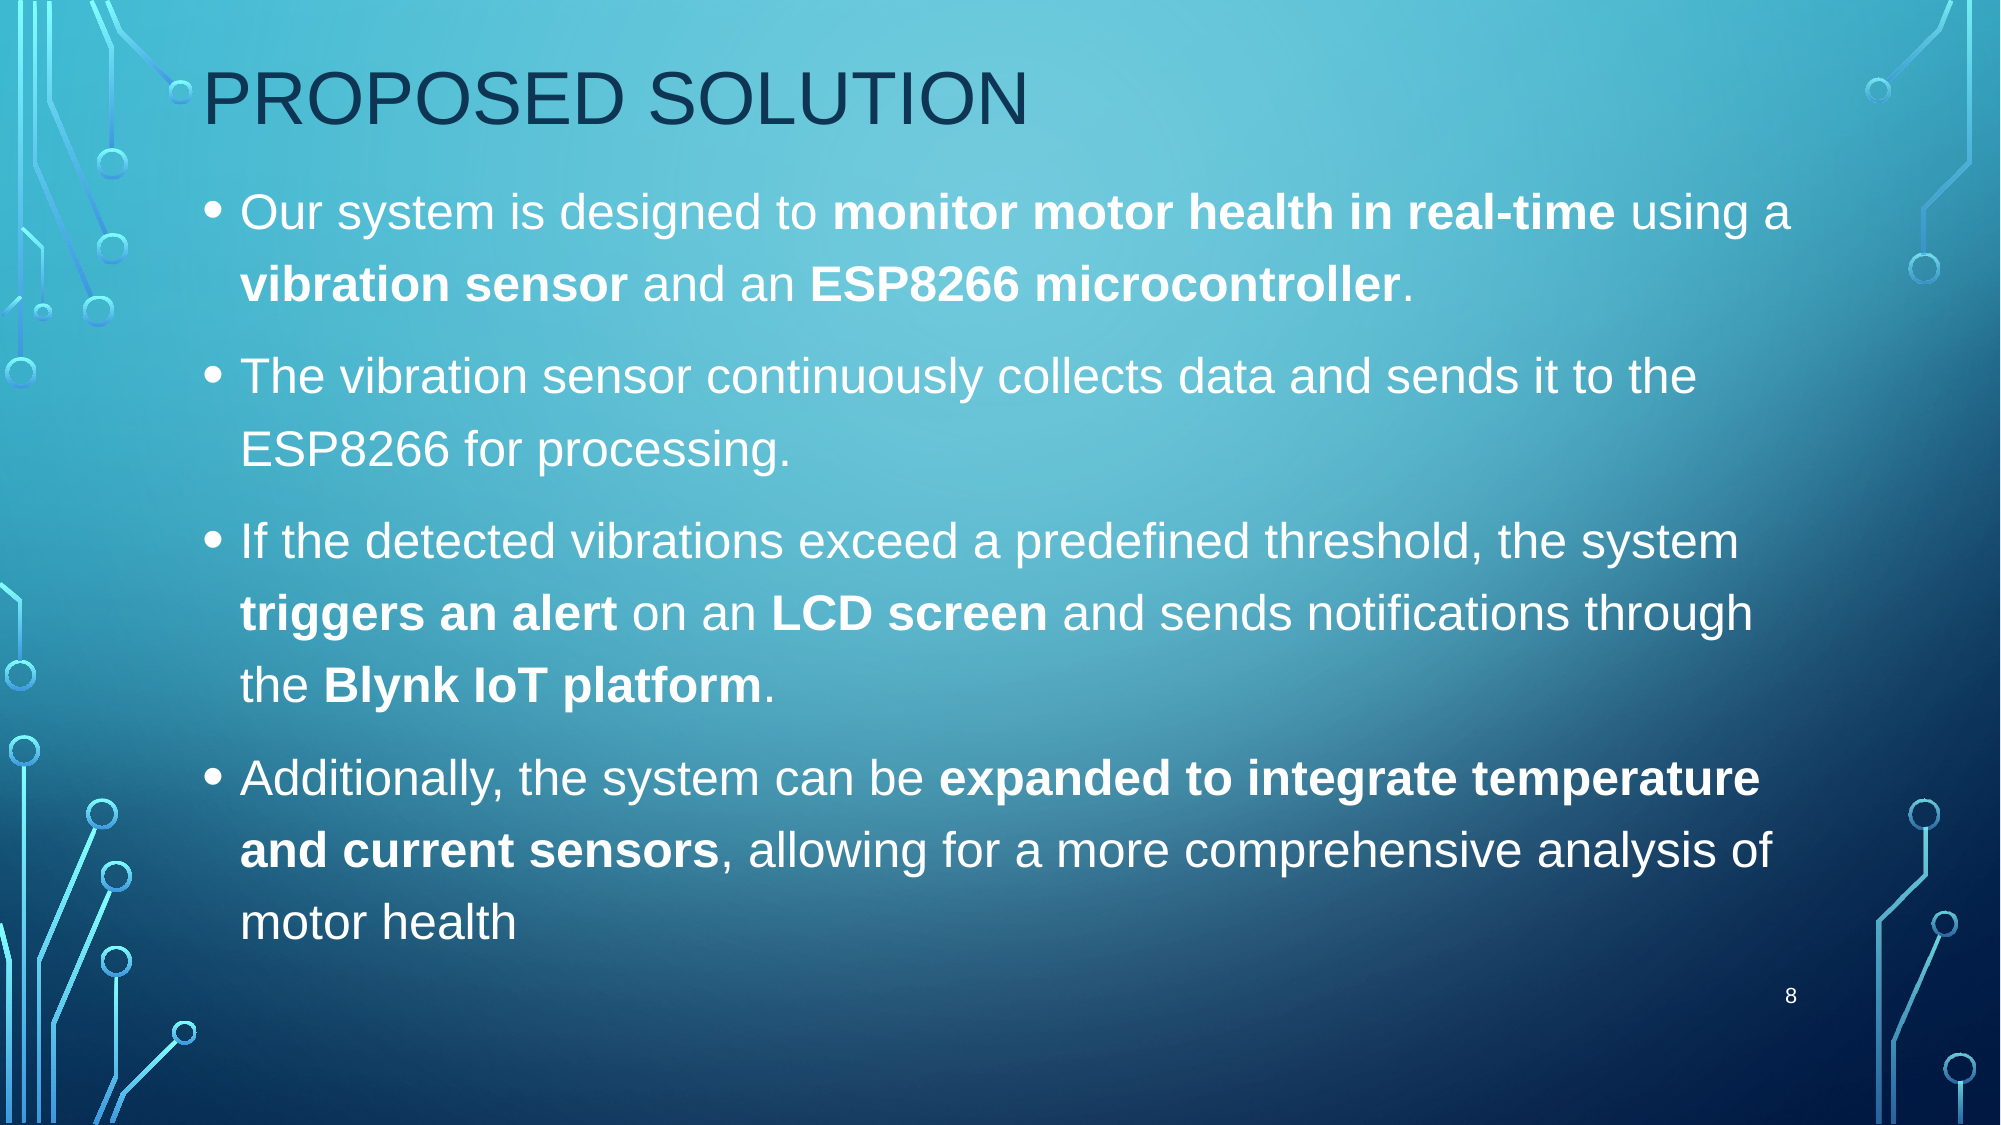

# PROPOSED Solution
Our system is designed to monitor motor health in real-time using a vibration sensor and an ESP8266 microcontroller.
The vibration sensor continuously collects data and sends it to the ESP8266 for processing.
If the detected vibrations exceed a predefined threshold, the system triggers an alert on an LCD screen and sends notifications through the Blynk IoT platform.
Additionally, the system can be expanded to integrate temperature and current sensors, allowing for a more comprehensive analysis of motor health

8